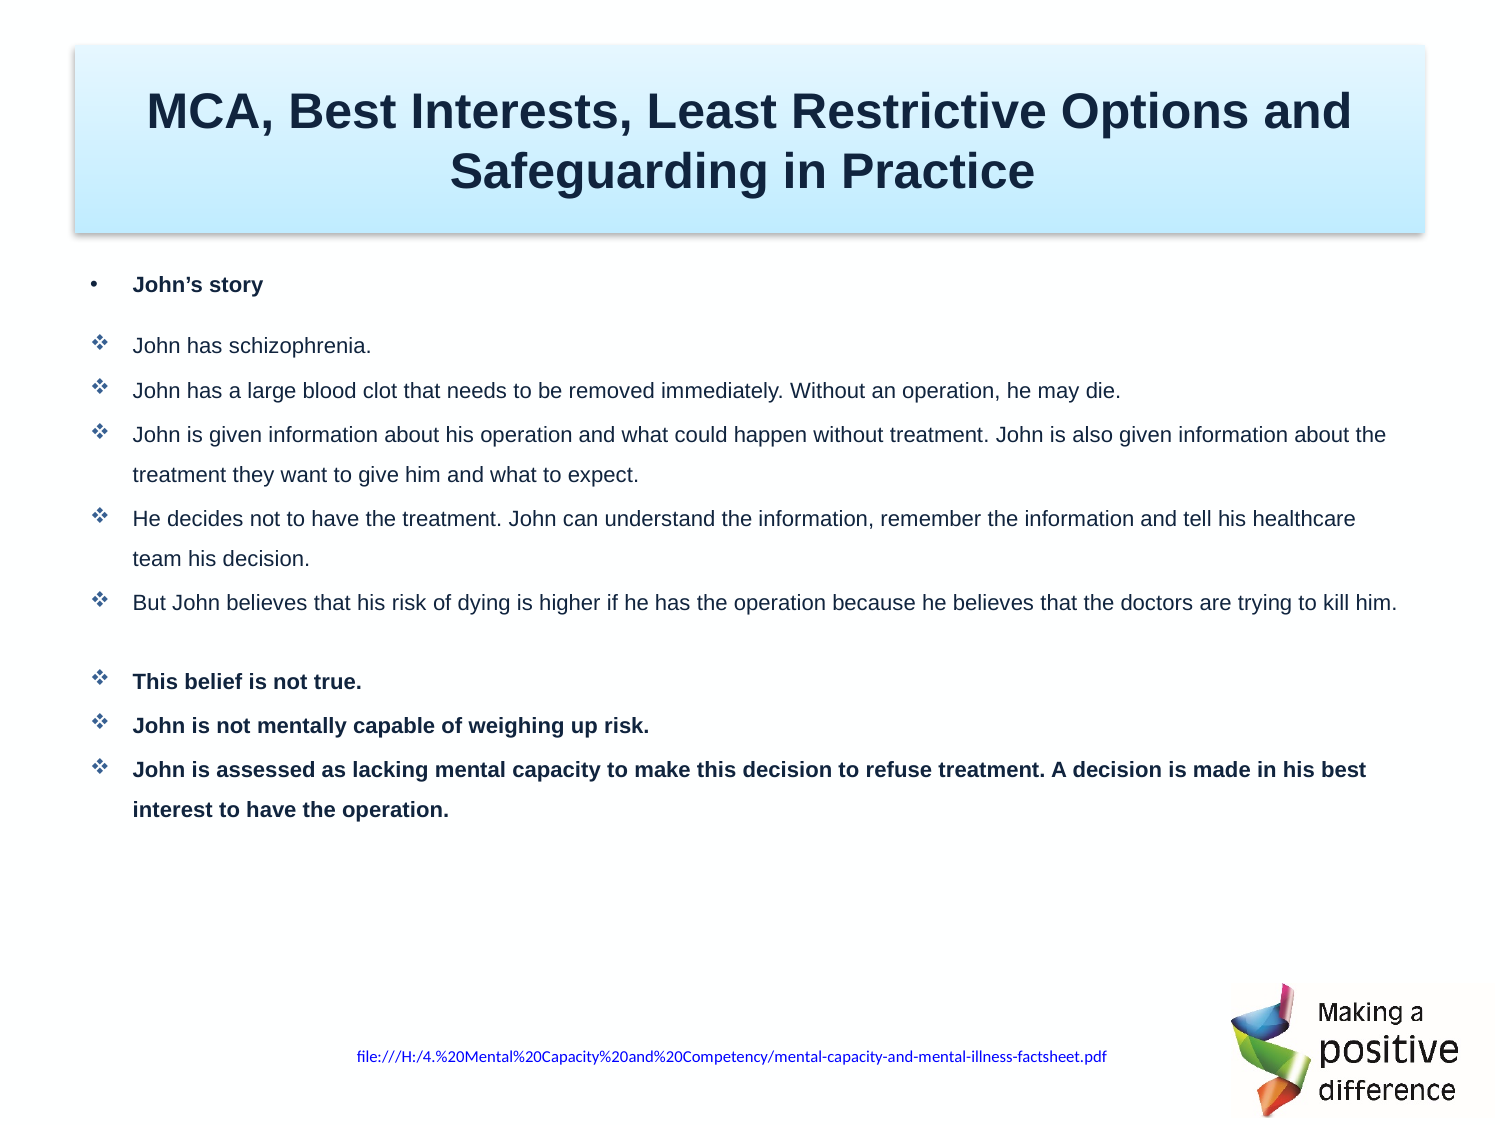

# MCA, Best Interests, Least Restrictive Options and Safeguarding in Practice
John’s story

John has schizophrenia.
John has a large blood clot that needs to be removed immediately. Without an operation, he may die.
John is given information about his operation and what could happen without treatment. John is also given information about the treatment they want to give him and what to expect.
He decides not to have the treatment. John can understand the information, remember the information and tell his healthcare team his decision.
But John believes that his risk of dying is higher if he has the operation because he believes that the doctors are trying to kill him.

This belief is not true.
John is not mentally capable of weighing up risk.
John is assessed as lacking mental capacity to make this decision to refuse treatment. A decision is made in his best interest to have the operation.

file:///H:/4.%20Mental%20Capacity%20and%20Competency/mental-capacity-and-mental-illness-factsheet.pdf